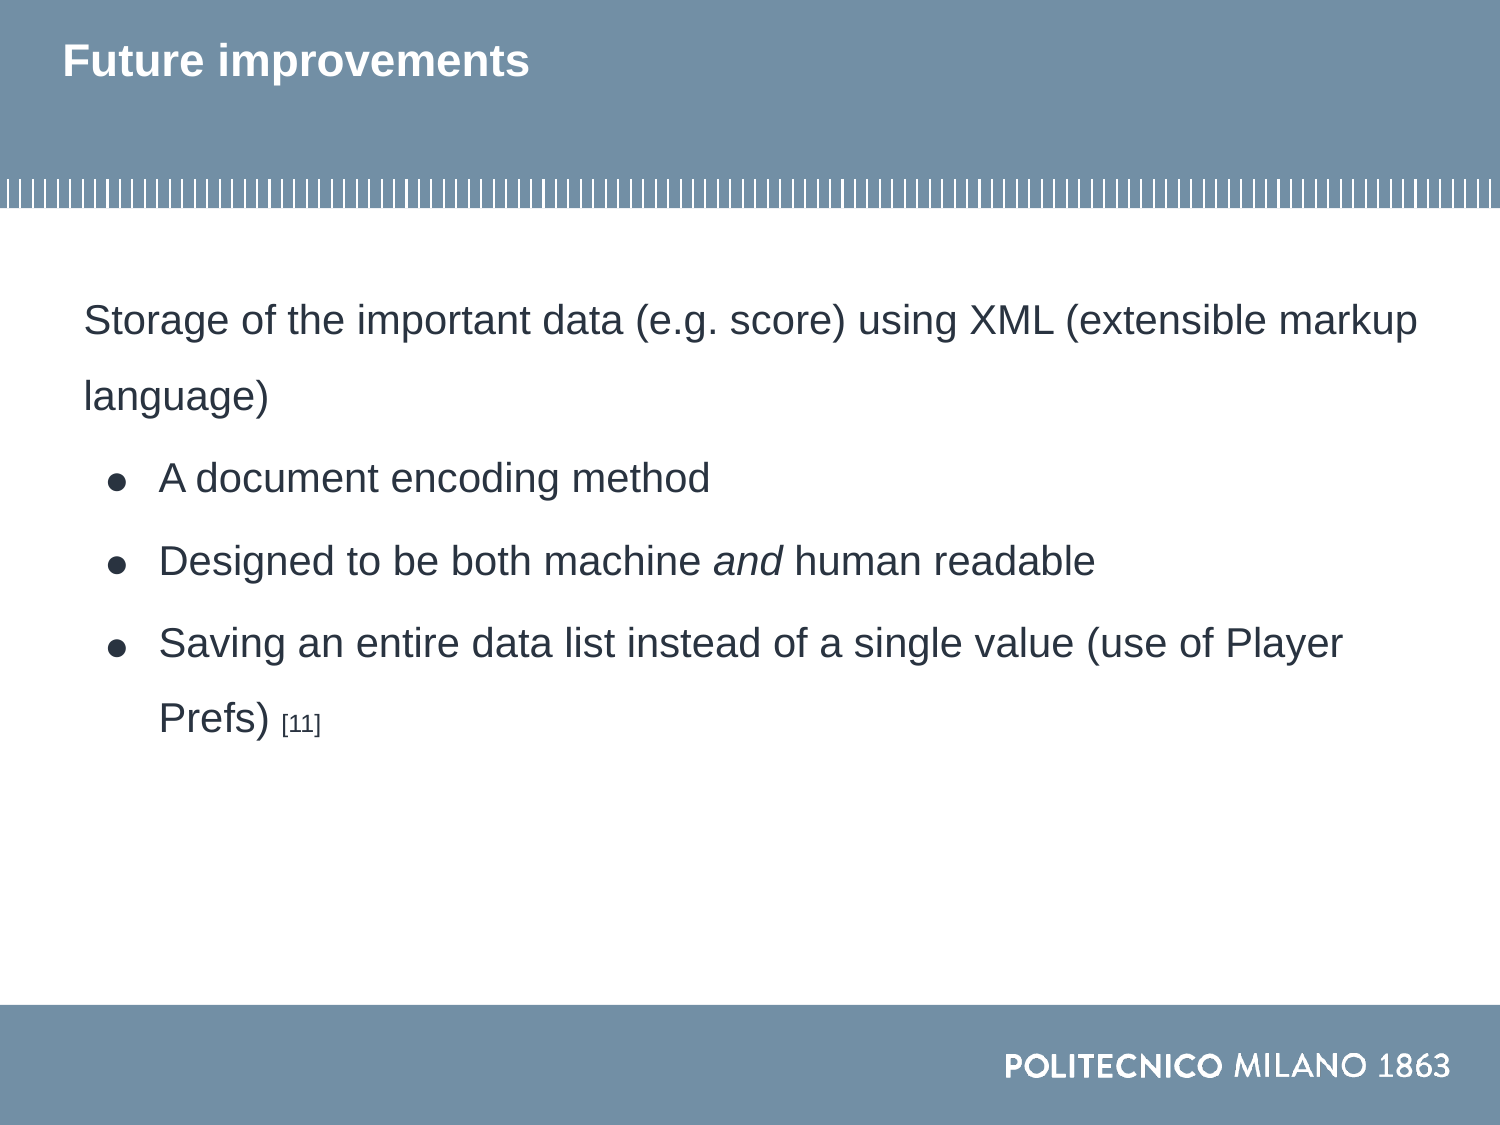

# Future improvements
Storage of the important data (e.g. score) using XML (extensible markup language)
A document encoding method
Designed to be both machine and human readable
Saving an entire data list instead of a single value (use of Player Prefs) [11]